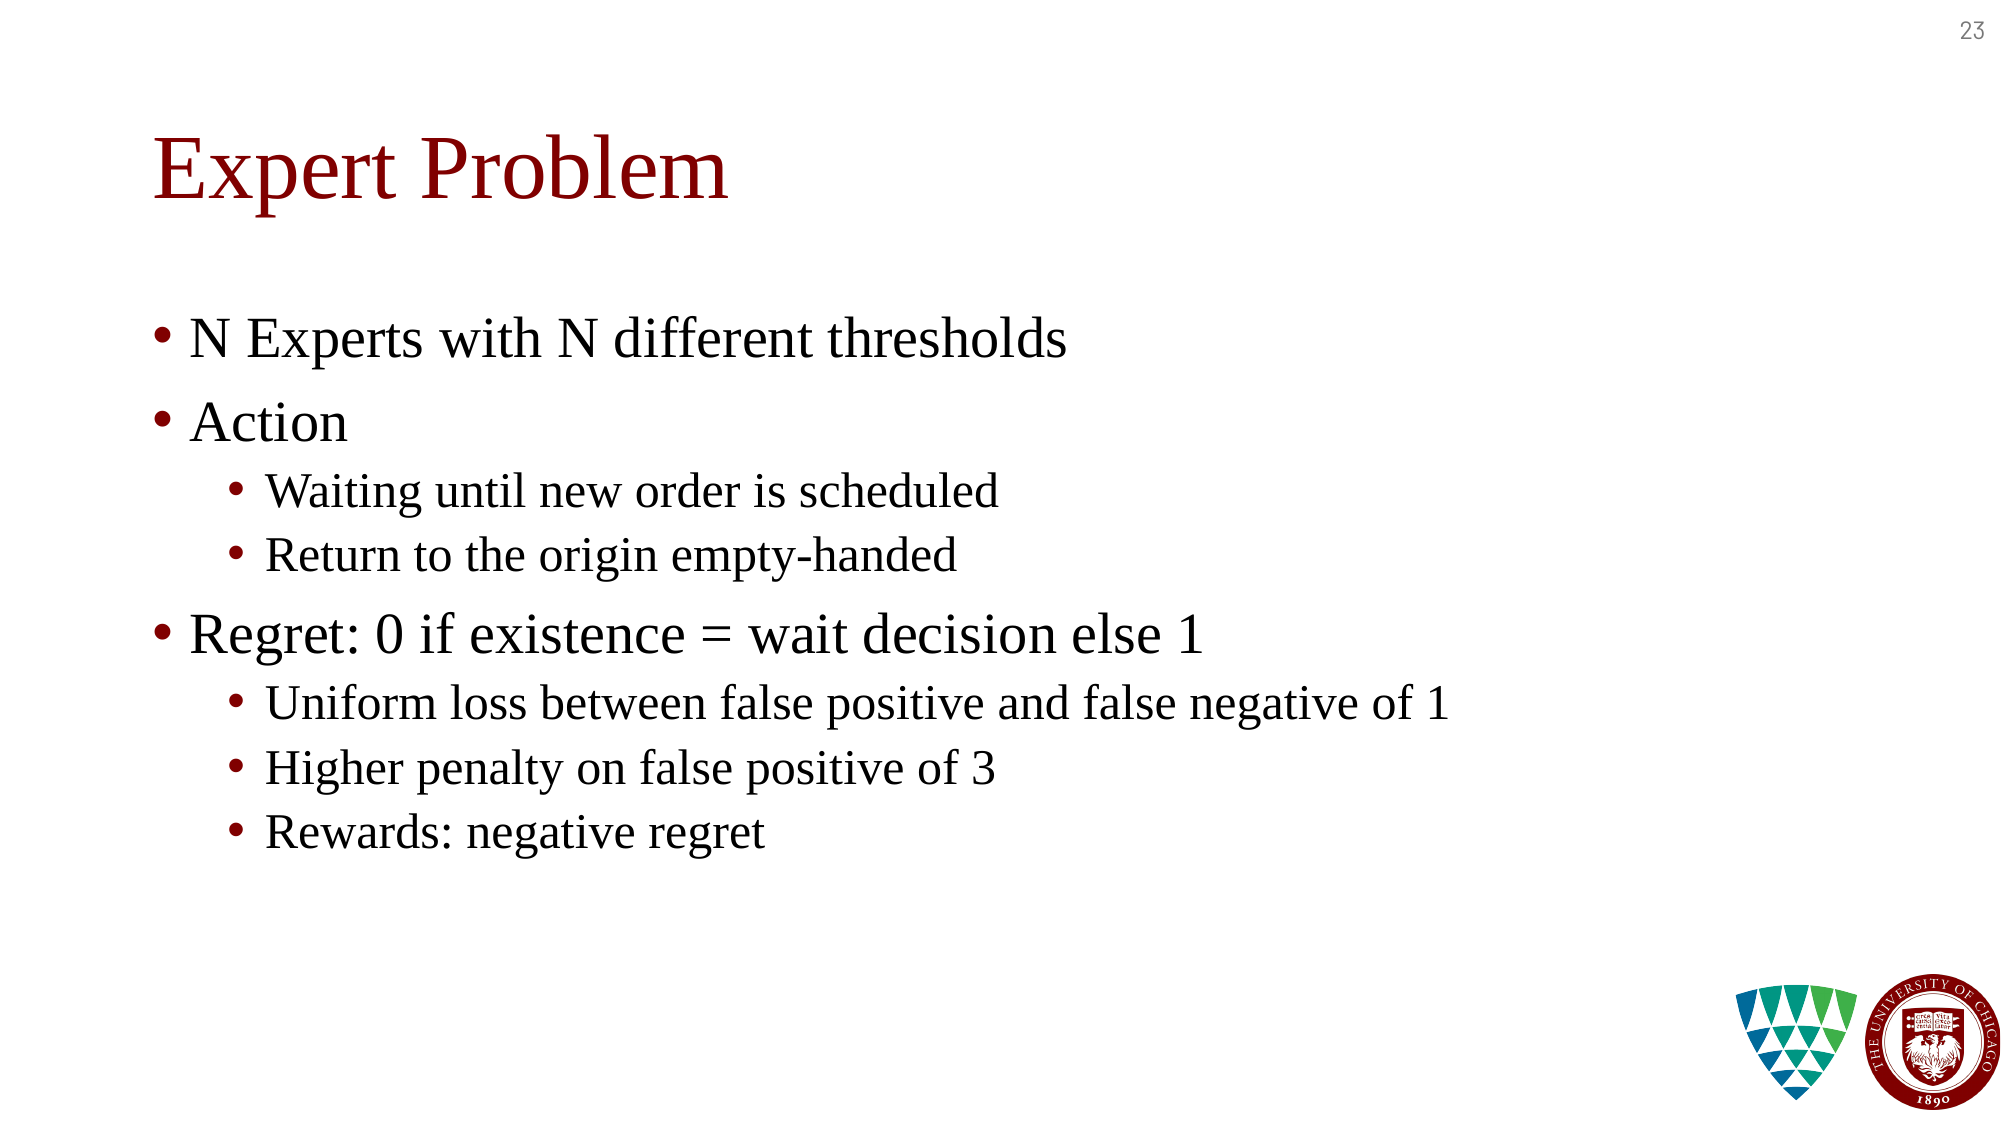

23
# Expert Problem
N Experts with N different thresholds
Action
Waiting until new order is scheduled
Return to the origin empty-handed
Regret: 0 if existence = wait decision else 1
Uniform loss between false positive and false negative of 1
Higher penalty on false positive of 3
Rewards: negative regret